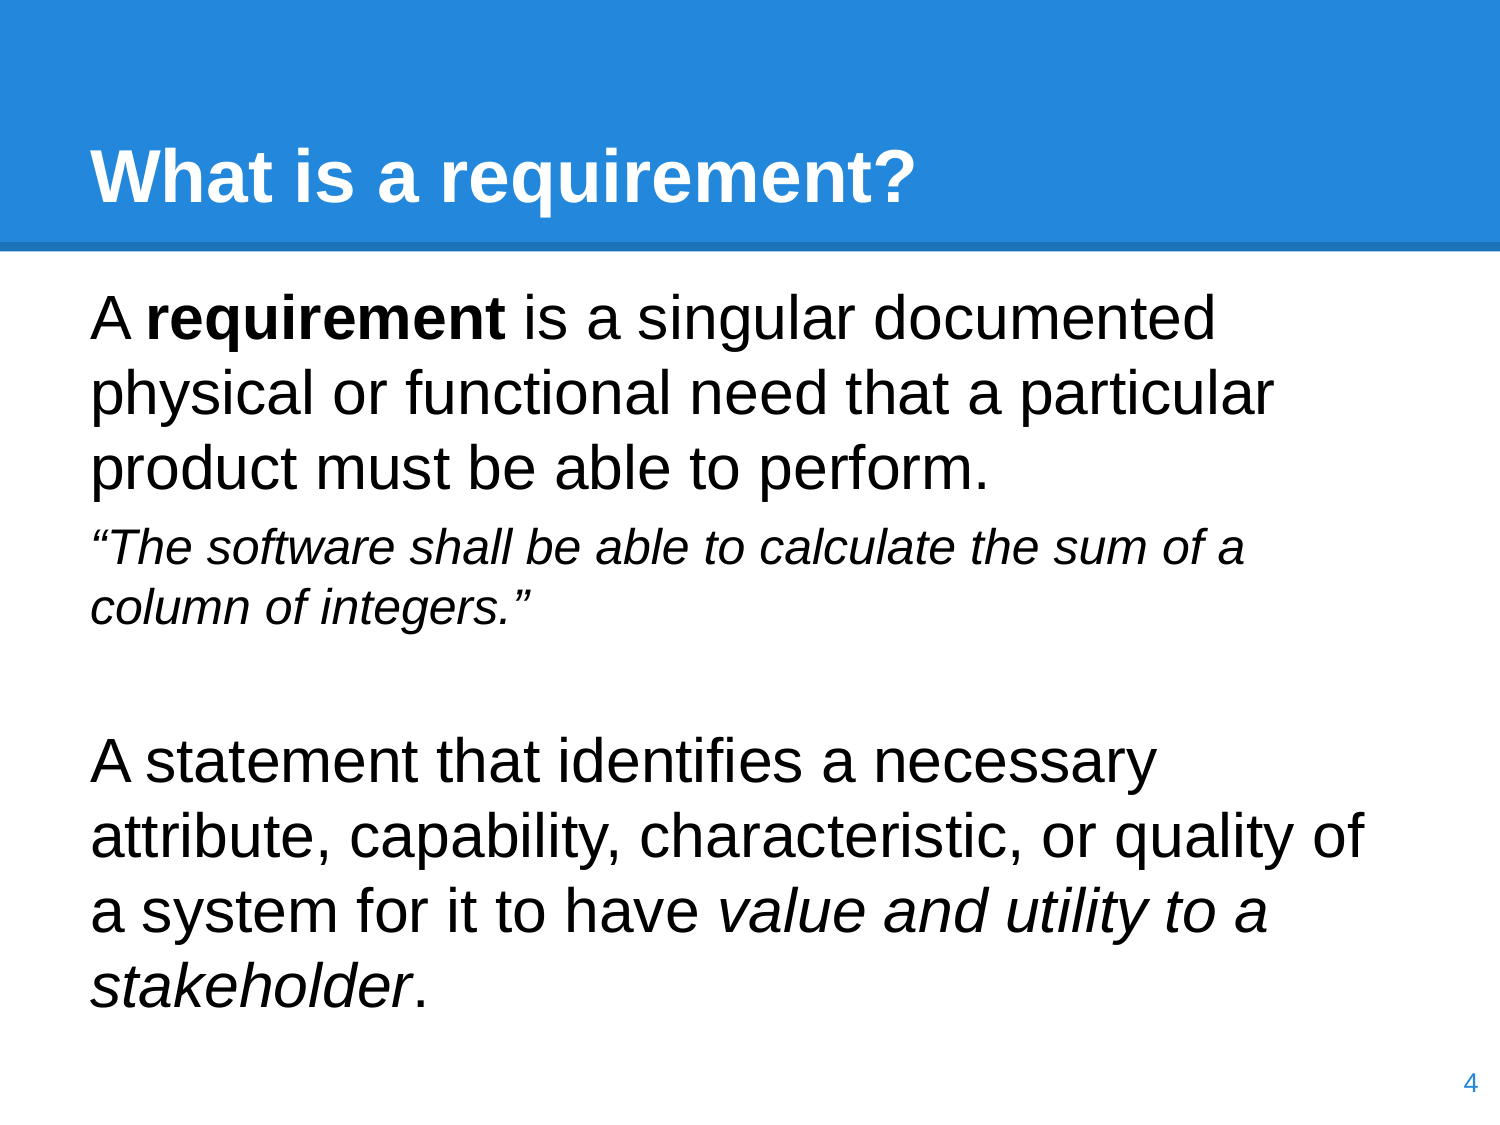

# What is a requirement?
A requirement is a singular documented physical or functional need that a particular product must be able to perform.
“The software shall be able to calculate the sum of a column of integers.”

A statement that identifies a necessary attribute, capability, characteristic, or quality of a system for it to have value and utility to a stakeholder.
4